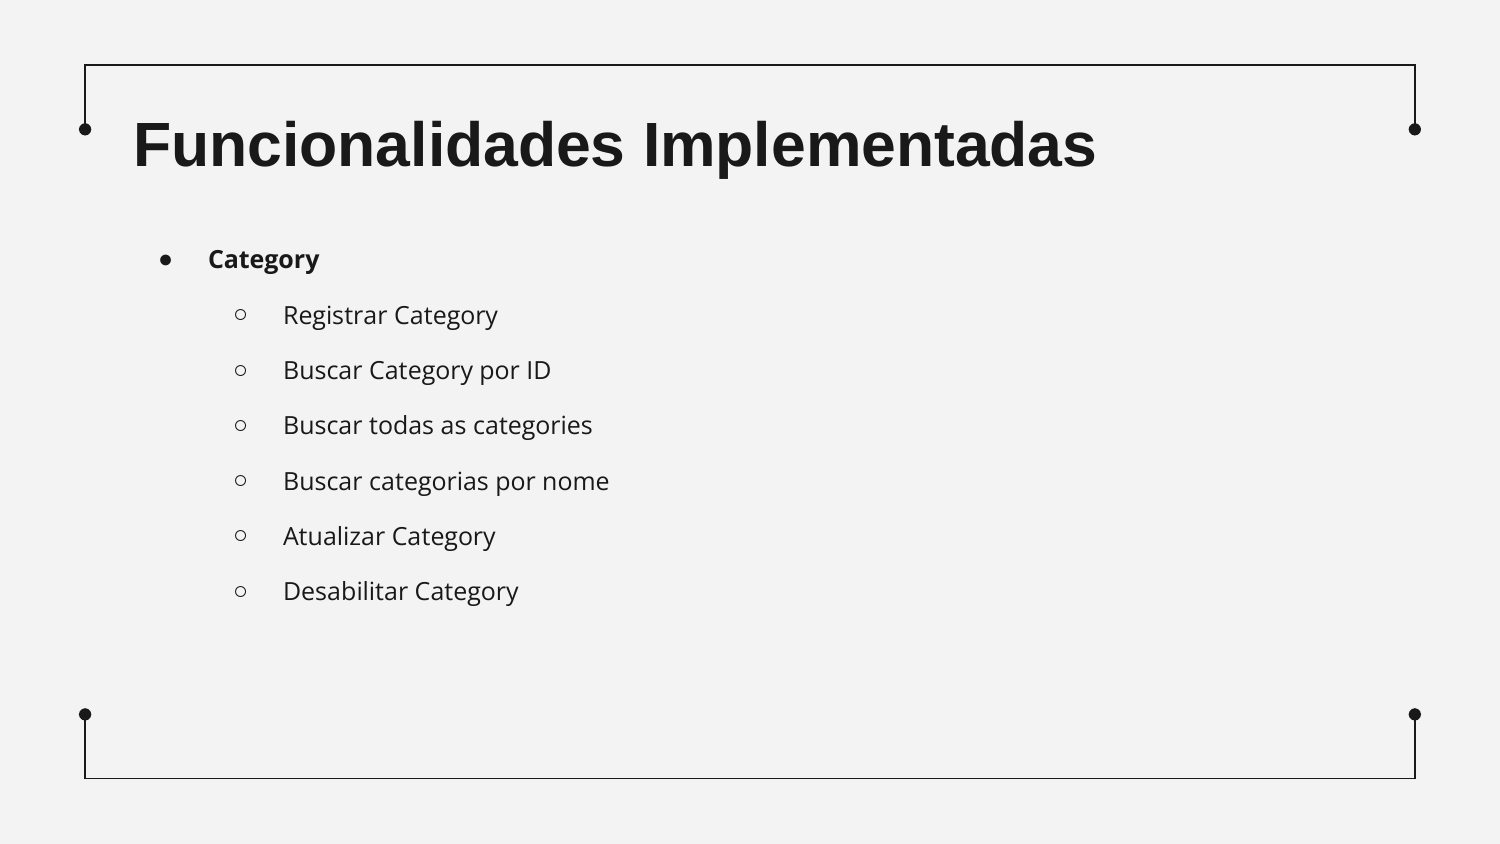

# Funcionalidades Implementadas
Category
Registrar Category
Buscar Category por ID
Buscar todas as categories
Buscar categorias por nome
Atualizar Category
Desabilitar Category